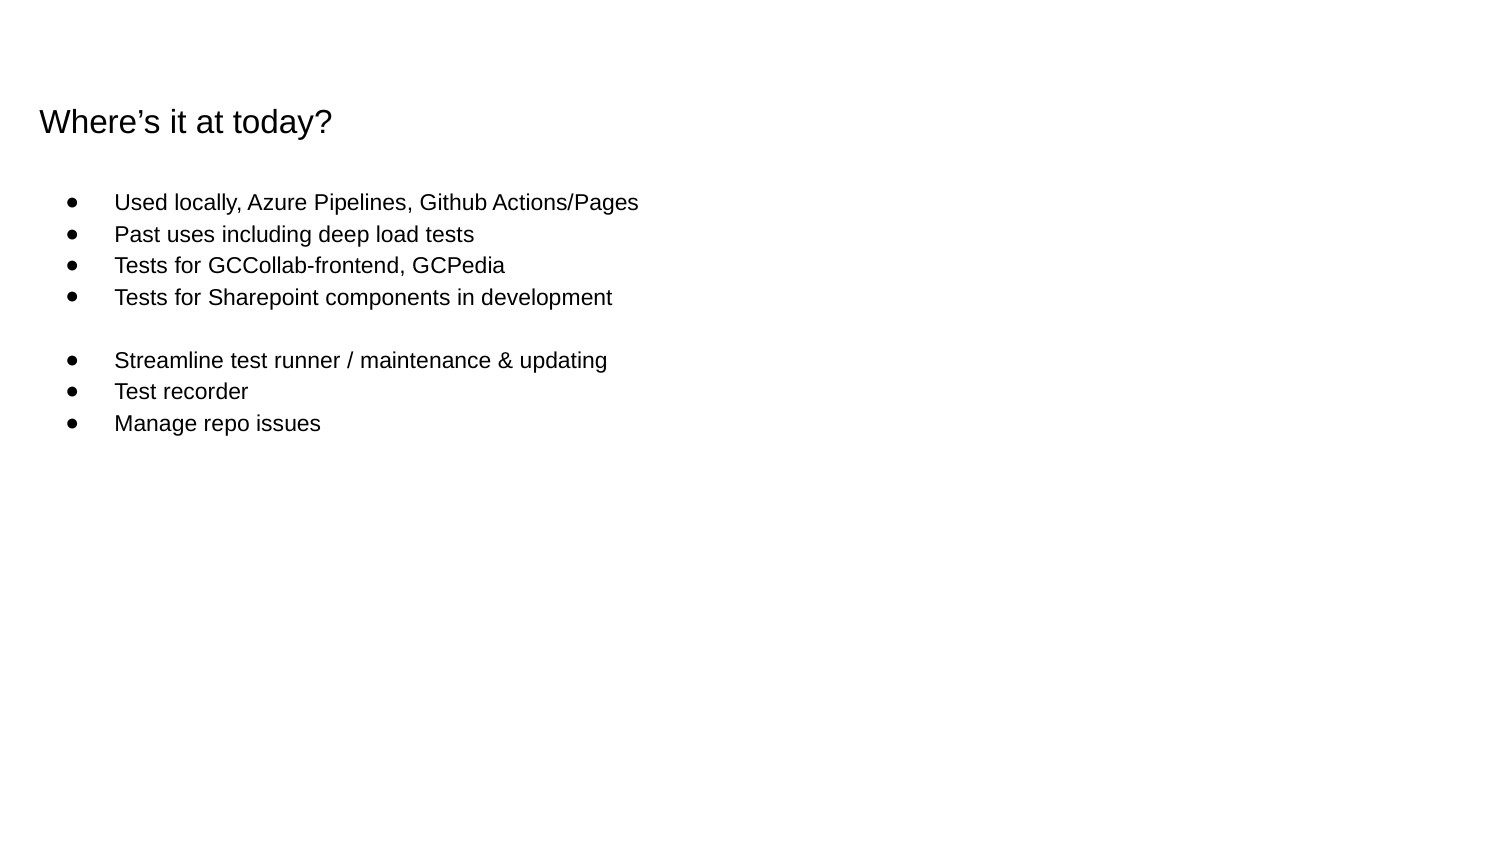

Where’s it at today?

Used locally, Azure Pipelines, Github Actions/Pages
Past uses including deep load tests
Tests for GCCollab-frontend, GCPedia
Tests for Sharepoint components in development

Streamline test runner / maintenance & updating
Test recorder
Manage repo issues